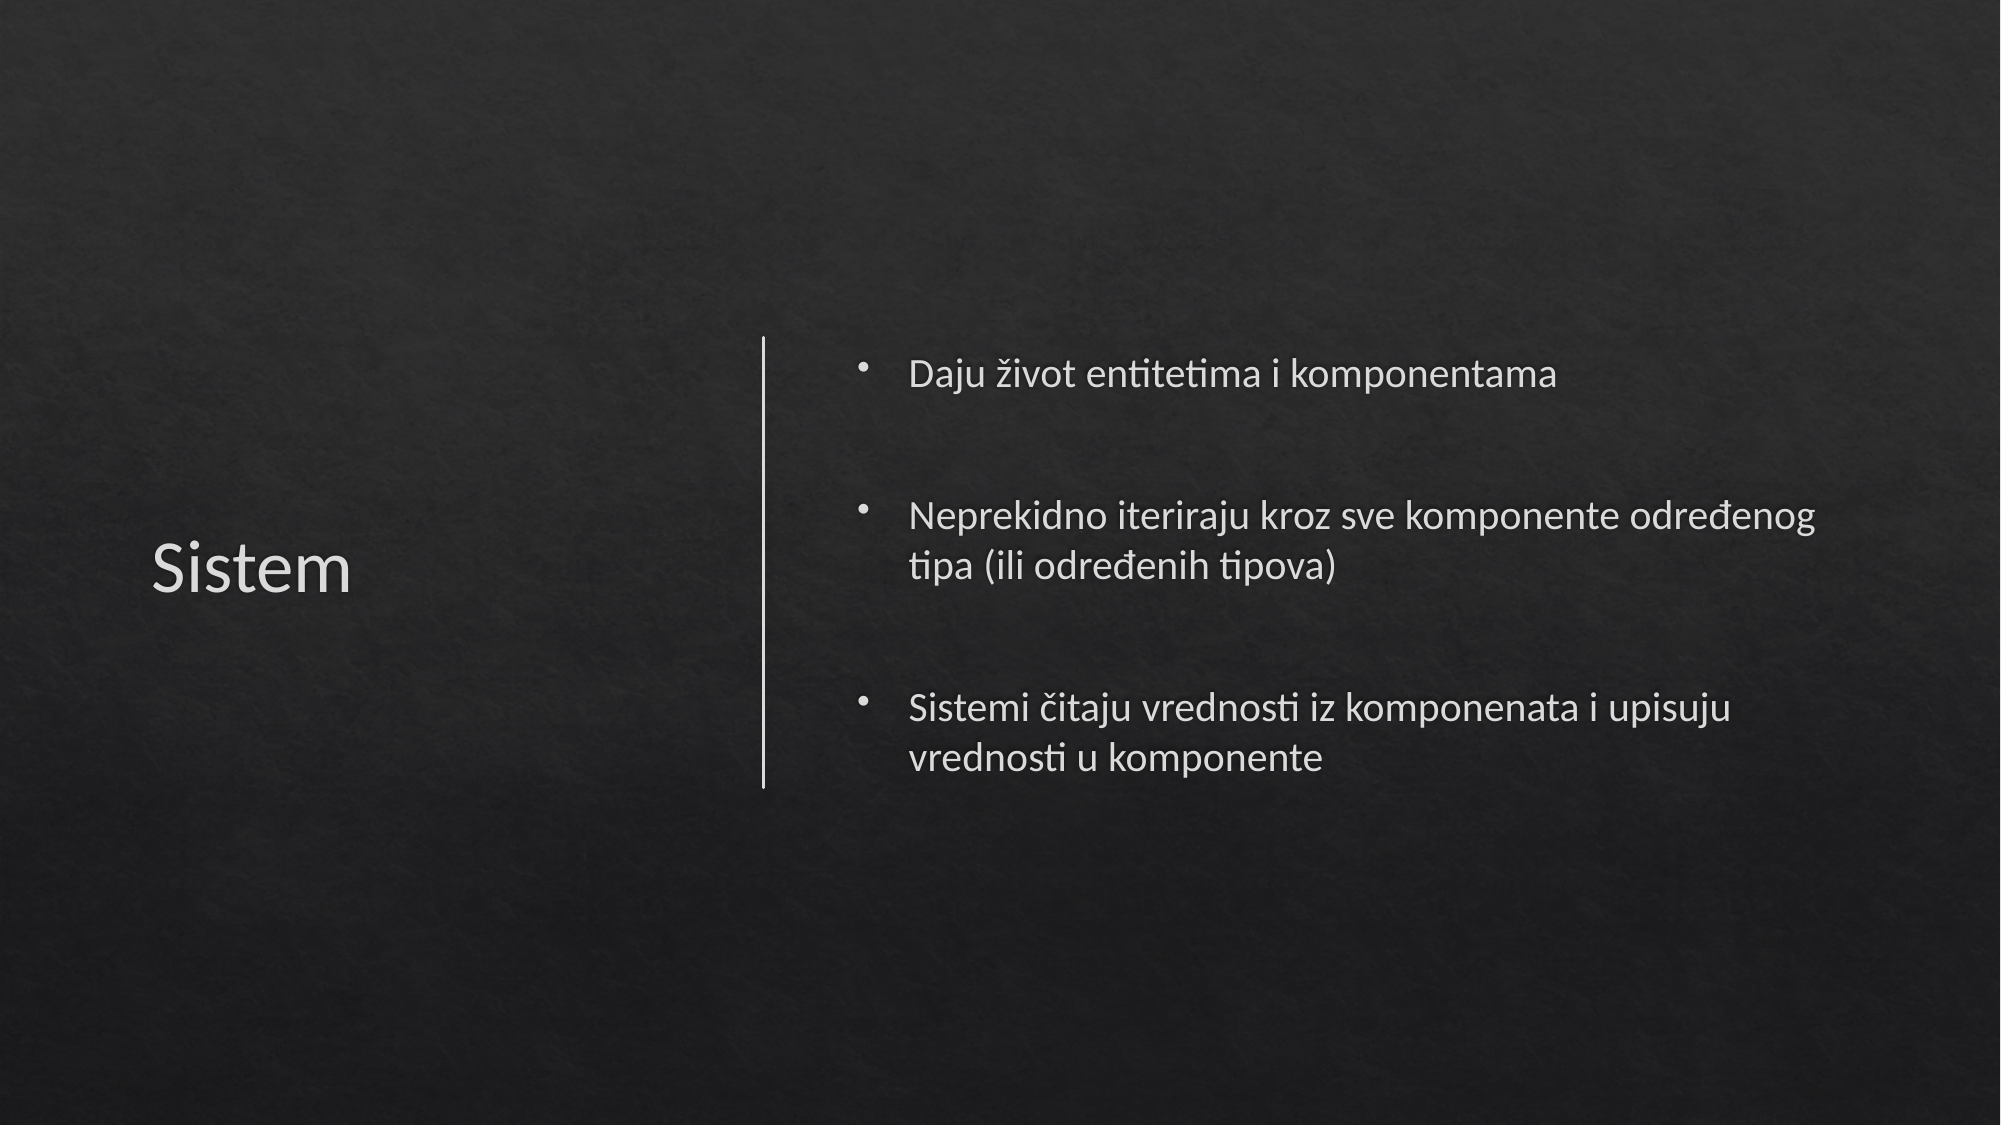

# Sistem
Daju život entitetima i komponentama

Neprekidno iteriraju kroz sve komponente određenog tipa (ili određenih tipova)

Sistemi čitaju vrednosti iz komponenata i upisuju vrednosti u komponente